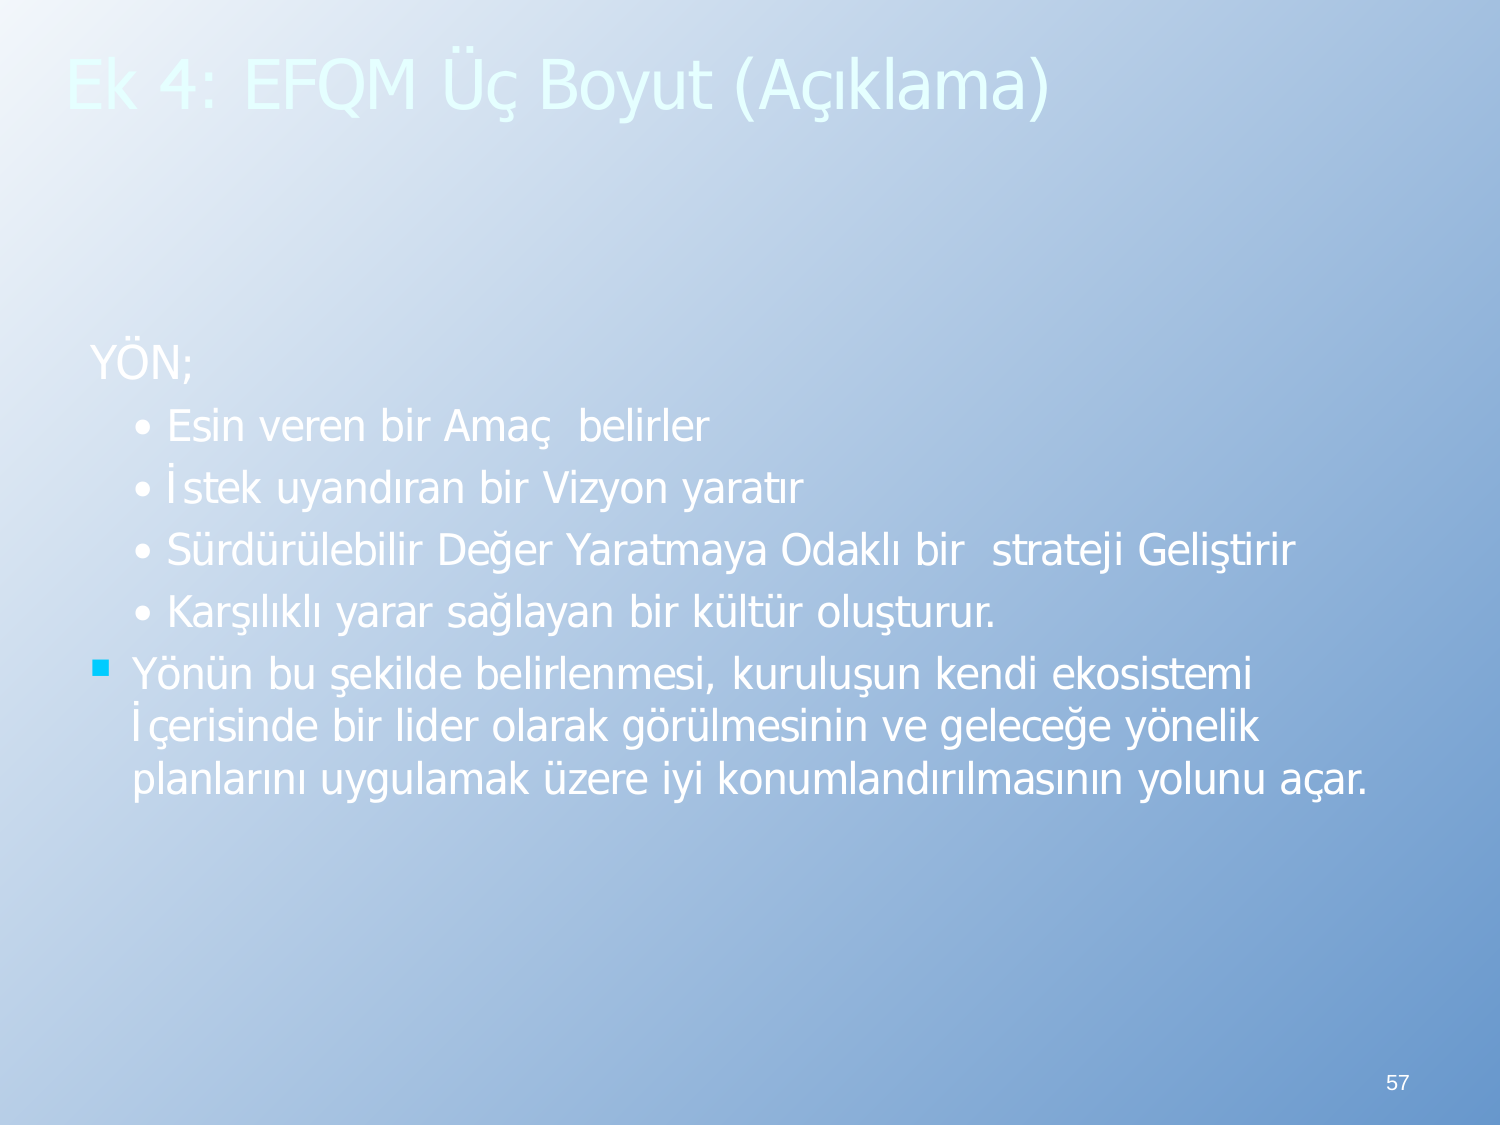

# Ek 4: EFQM Üç Boyut (Açıklama)
YÖN;
• Esin veren bir Amaç  belirler
• İstek uyandıran bir Vizyon yaratır
• Sürdürülebilir Değer Yaratmaya Odaklı bir  strateji Geliştirir
• Karşılıklı yarar sağlayan bir kültür oluşturur.
Yönün bu şekilde belirlenmesi, kuruluşun kendi ekosistemi  İçerisinde bir lider olarak görülmesinin ve geleceğe yönelik planlarını uygulamak üzere iyi konumlandırılmasının yolunu açar.
57